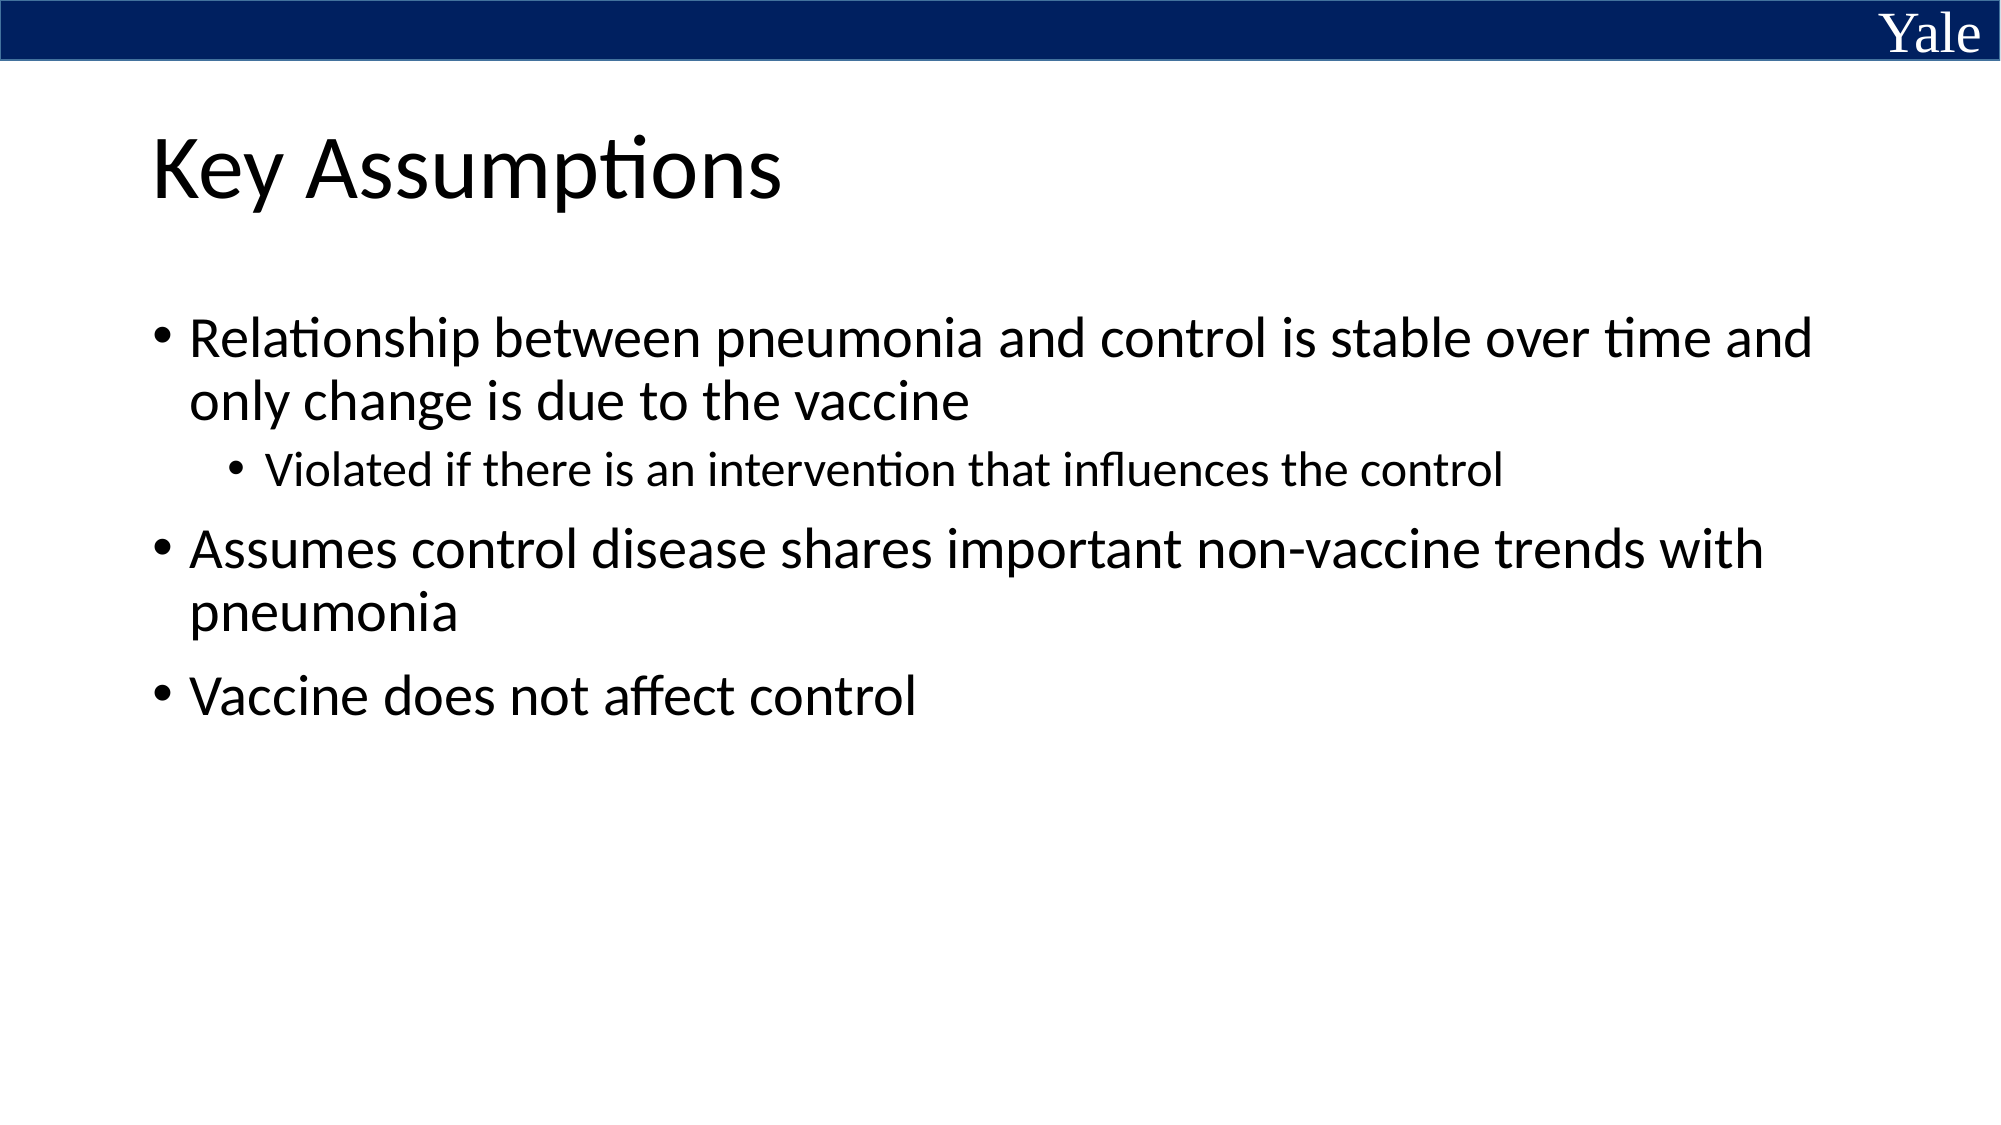

# Key Assumptions
Relationship between pneumonia and control is stable over time and only change is due to the vaccine
Violated if there is an intervention that influences the control
Assumes control disease shares important non-vaccine trends with pneumonia
Vaccine does not affect control